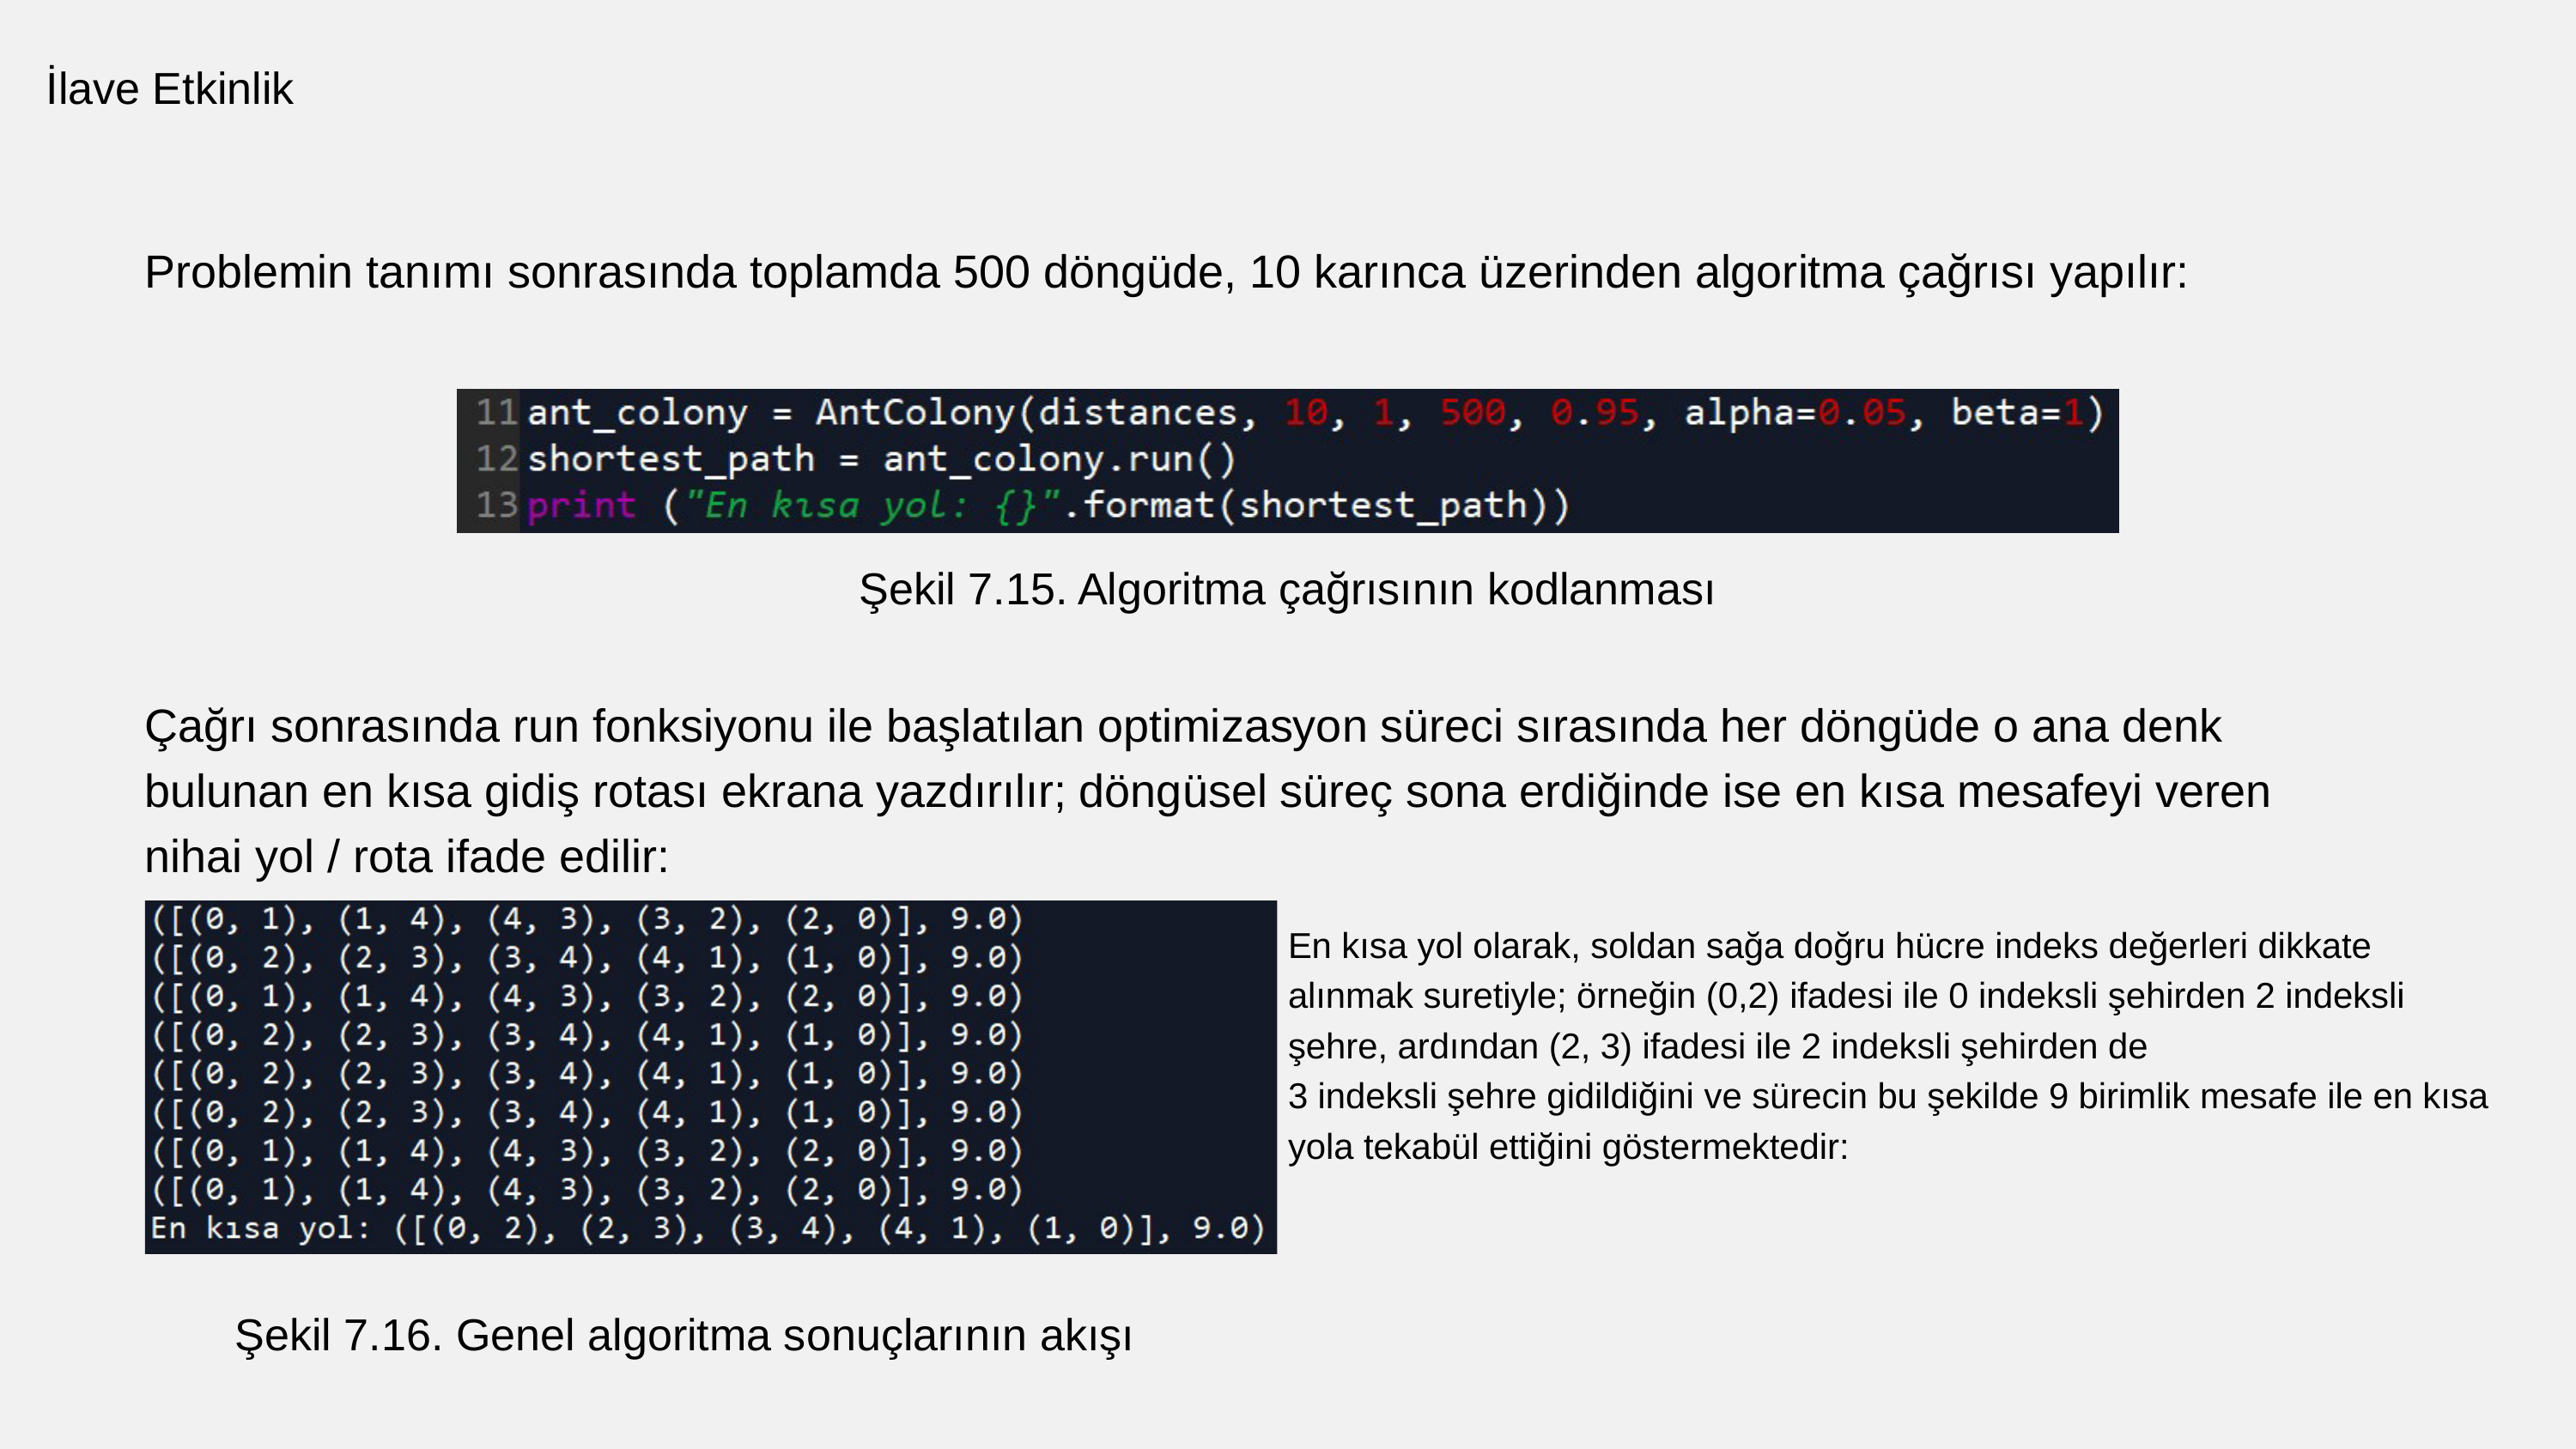

İlave Etkinlik
Problemin tanımı sonrasında toplamda 500 döngüde, 10 karınca üzerinden algoritma çağrısı yapılır:

Çağrı sonrasında run fonksiyonu ile başlatılan optimizasyon süreci sırasında her döngüde o ana denk bulunan en kısa gidiş rotası ekrana yazdırılır; döngüsel süreç sona erdiğinde ise en kısa mesafeyi veren nihai yol / rota ifade edilir:

Şekil 7.15. Algoritma çağrısının kodlanması

En kısa yol olarak, soldan sağa doğru hücre indeks değerleri dikkate alınmak suretiyle; örneğin (0,2) ifadesi ile 0 indeksli şehirden 2 indeksli şehre, ardından (2, 3) ifadesi ile 2 indeksli şehirden de
3 indeksli şehre gidildiğini ve sürecin bu şekilde 9 birimlik mesafe ile en kısa yola tekabül ettiğini göstermektedir:
Şekil 7.16. Genel algoritma sonuçlarının akışı